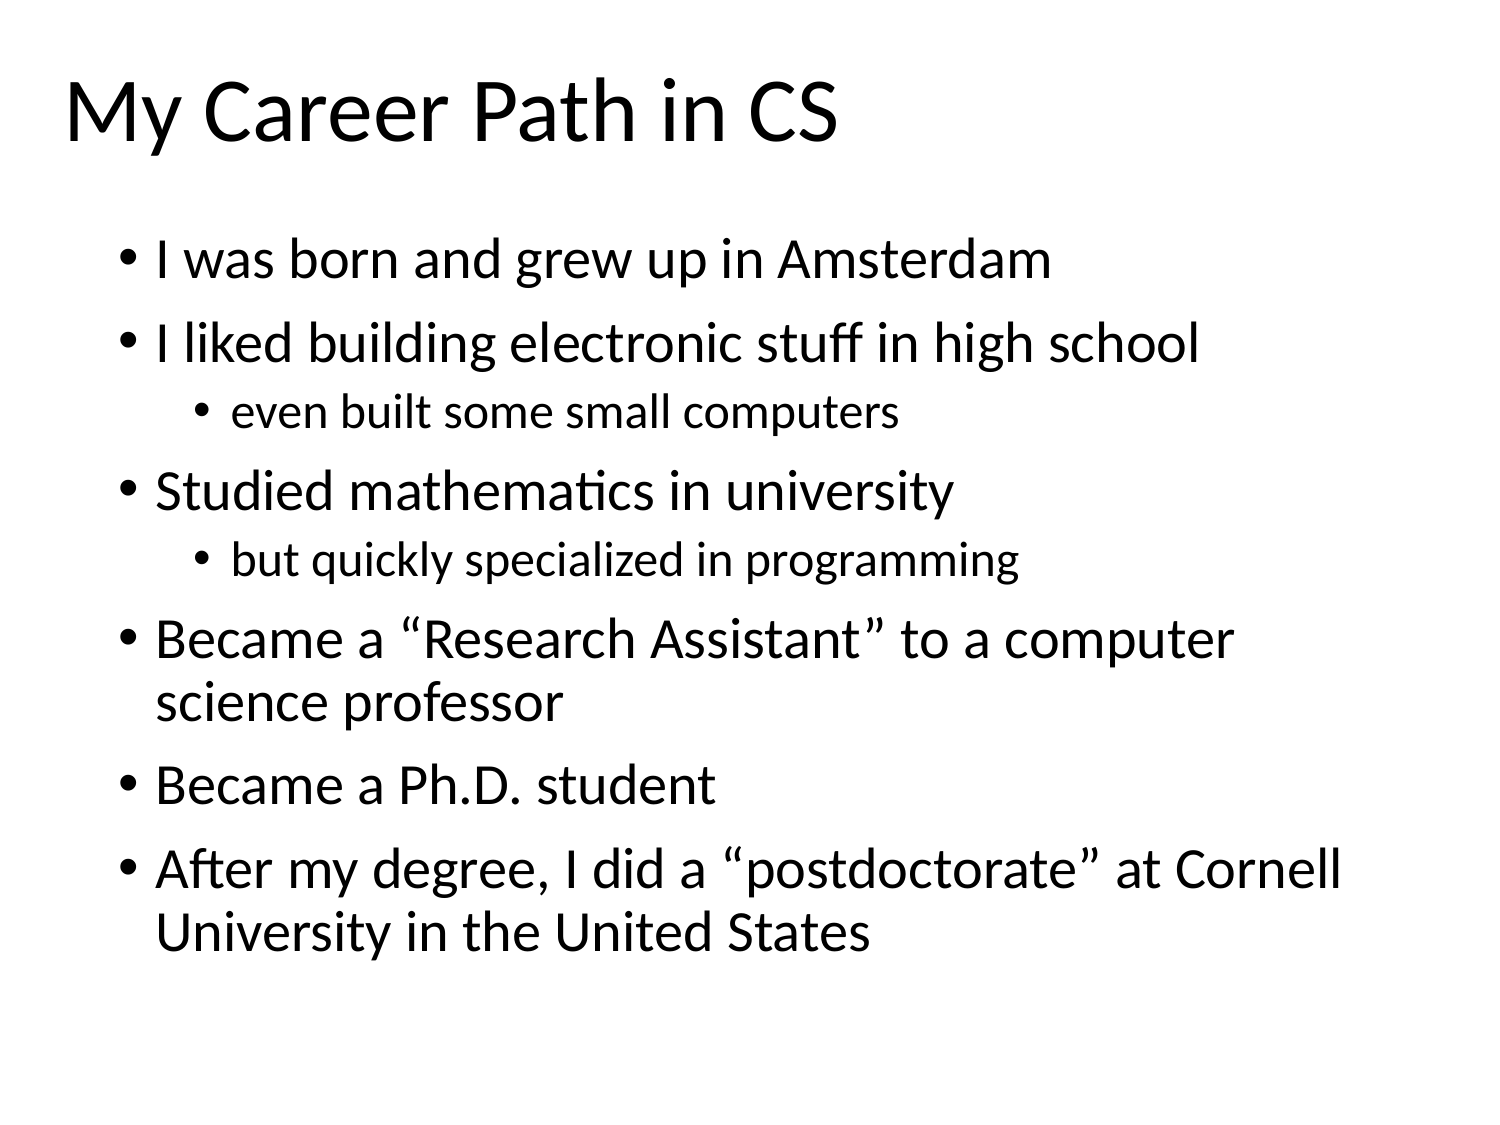

# My Career Path in CS
I was born and grew up in Amsterdam
I liked building electronic stuff in high school
even built some small computers
Studied mathematics in university
but quickly specialized in programming
Became a “Research Assistant” to a computer science professor
Became a Ph.D. student
After my degree, I did a “postdoctorate” at Cornell University in the United States